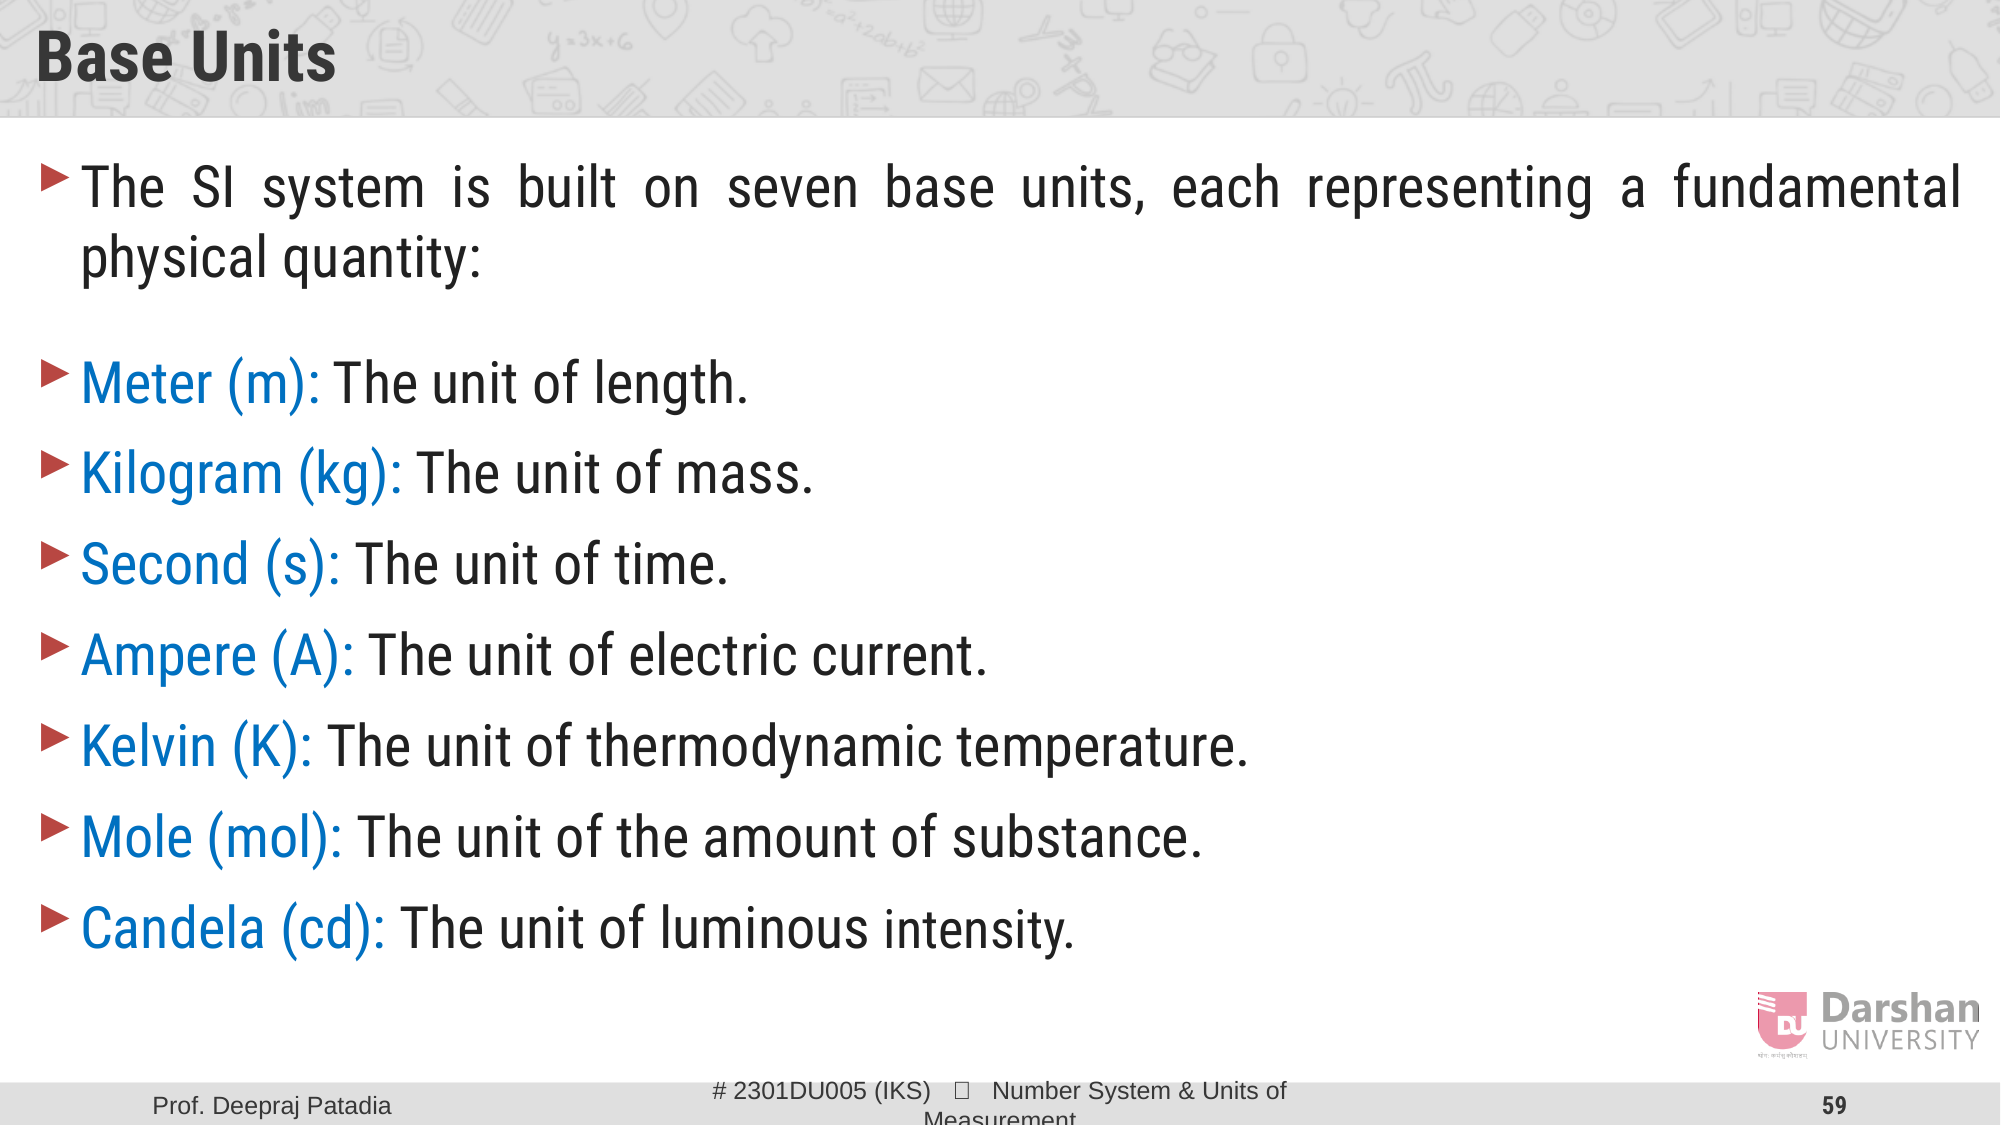

# Base Units
The SI system is built on seven base units, each representing a fundamental physical quantity:
Meter (m): The unit of length.
Kilogram (kg): The unit of mass.
Second (s): The unit of time.
Ampere (A): The unit of electric current.
Kelvin (K): The unit of thermodynamic temperature.
Mole (mol): The unit of the amount of substance.
Candela (cd): The unit of luminous intensity.